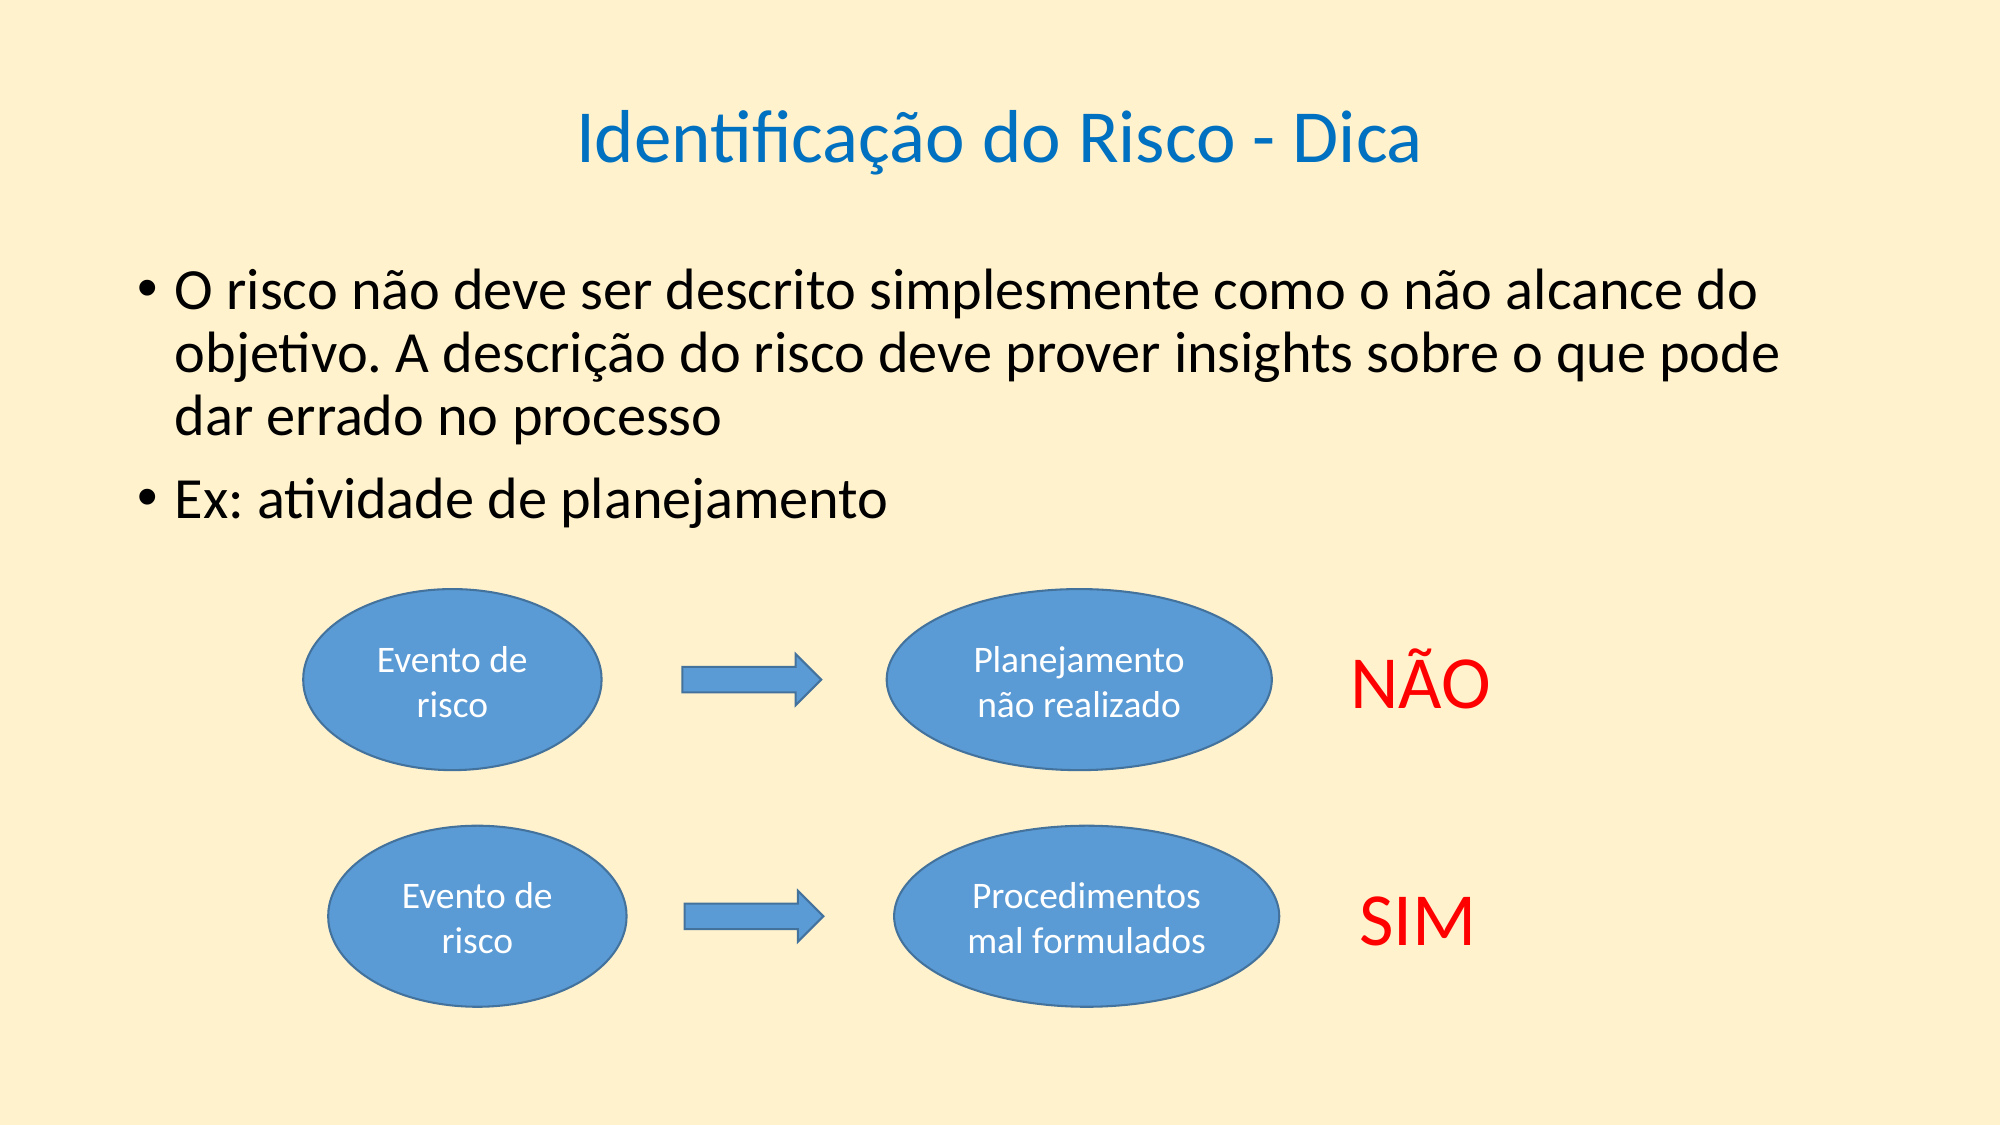

# Identificação do Risco - Dica
O risco não deve ser descrito simplesmente como o não alcance do objetivo. A descrição do risco deve prover insights sobre o que pode dar errado no processo
Ex: atividade de planejamento
Evento de risco
Planejamento não realizado
NÃO

Procedimentos mal formulados
Evento de risco
SIM